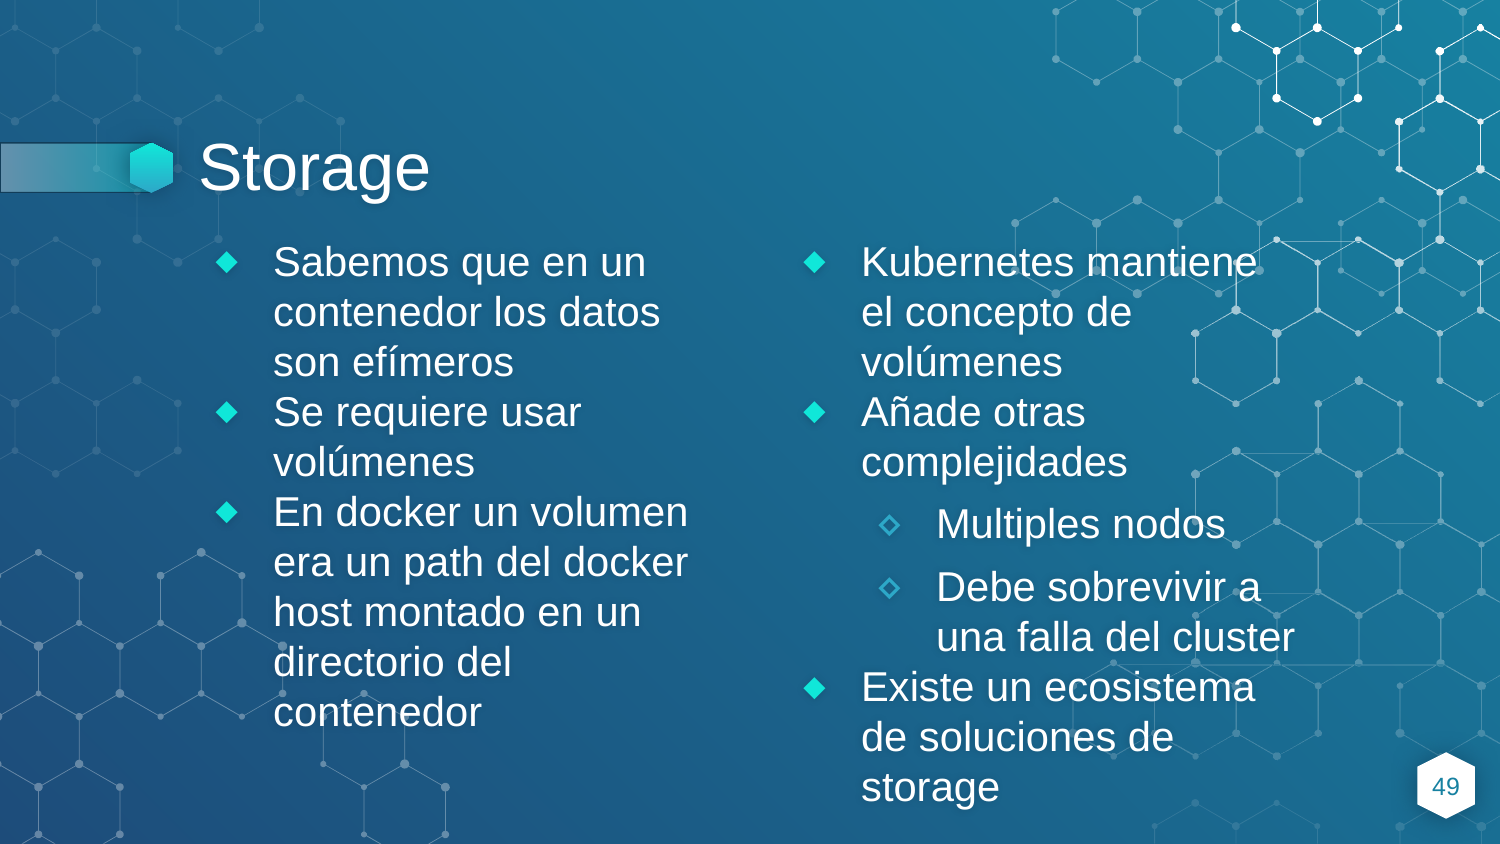

# Storage
Sabemos que en un contenedor los datos son efímeros
Se requiere usar volúmenes
En docker un volumen era un path del docker host montado en un directorio del contenedor
Kubernetes mantiene el concepto de volúmenes
Añade otras complejidades
Multiples nodos
Debe sobrevivir a una falla del cluster
Existe un ecosistema de soluciones de storage
49